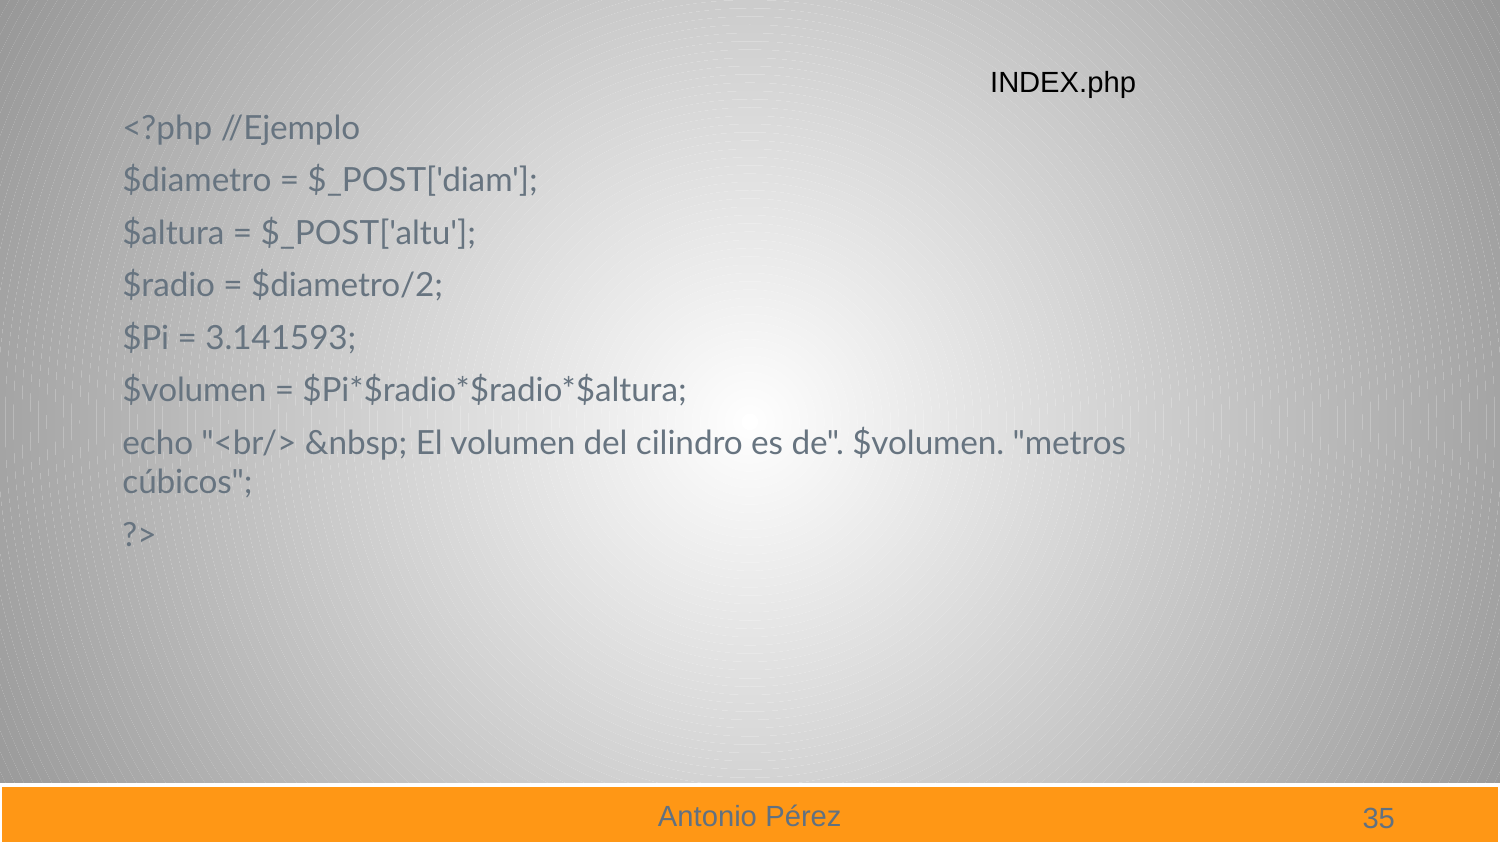

INDEX.php
<?php //Ejemplo
$diametro = $_POST['diam'];
$altura = $_POST['altu'];
$radio = $diametro/2;
$Pi = 3.141593;
$volumen = $Pi*$radio*$radio*$altura;
echo "<br/> &nbsp; El volumen del cilindro es de". $volumen. "metros cúbicos";
?>

35